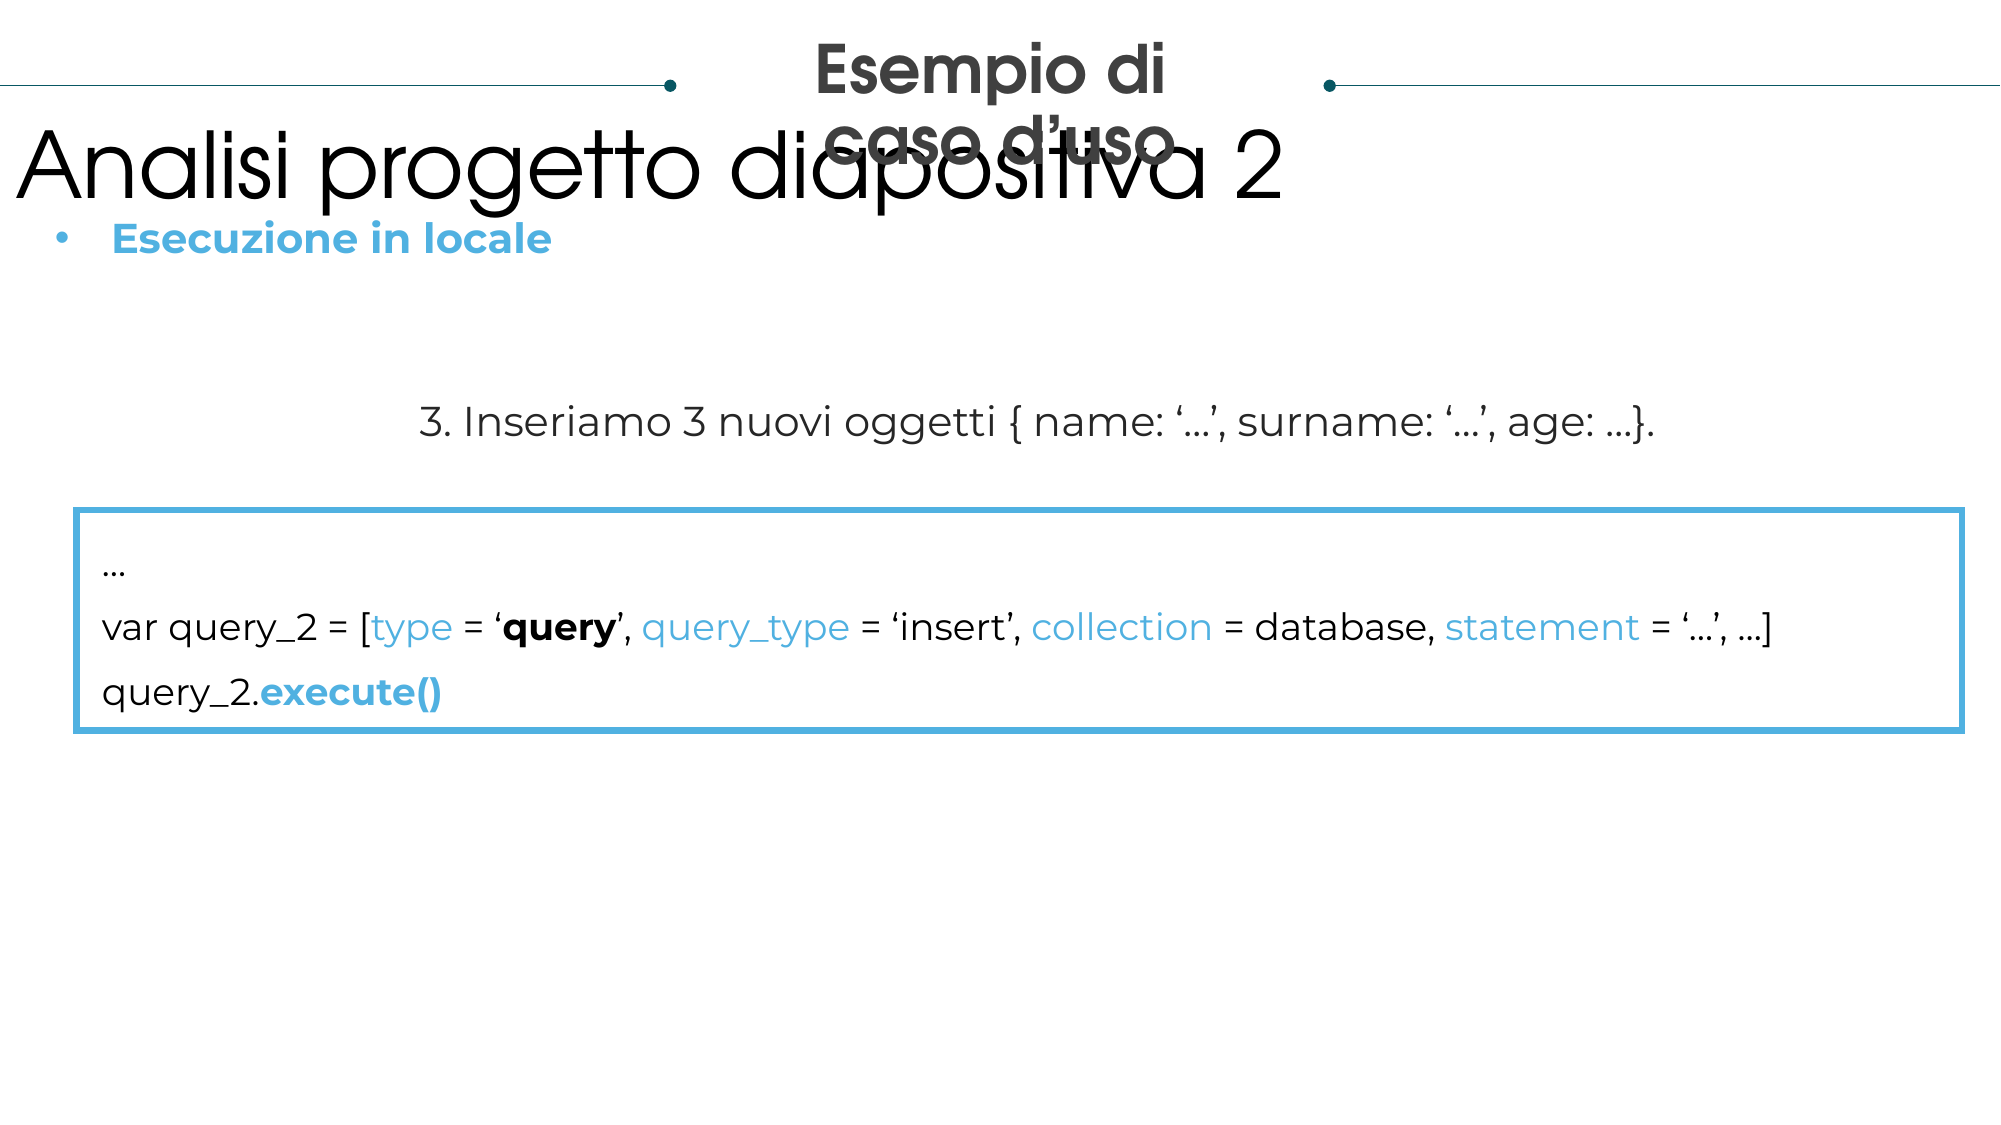

Esempio di
caso d’uso
Analisi progetto diapositiva 2
Esecuzione in locale
3. Inseriamo 3 nuovi oggetti { name: ‘…’, surname: ‘…’, age: …}.

…
var query_2 = [type = ‘query’, query_type = ‘insert’, collection = database, statement = ‘…’, …]
query_2.execute()